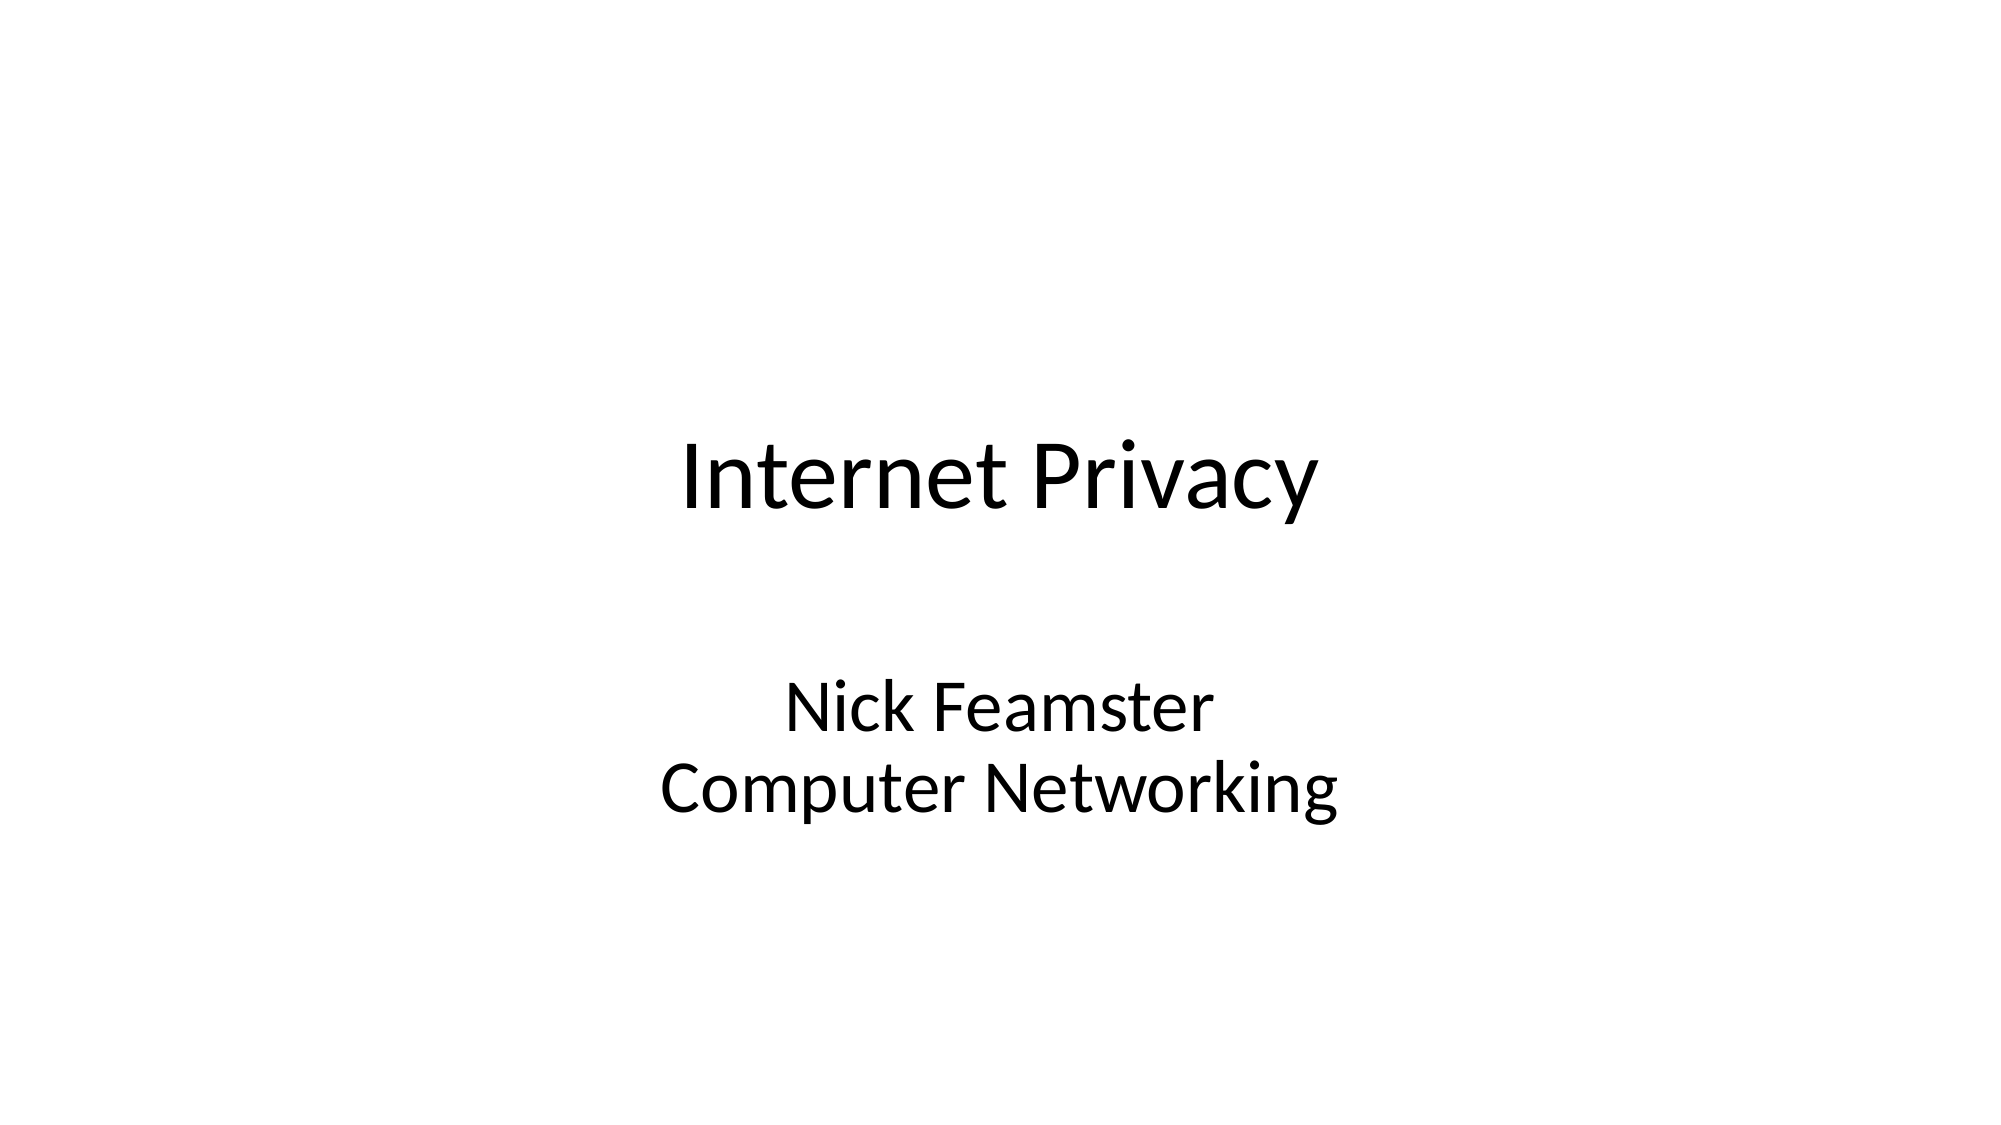

# Internet Privacy
Nick Feamster
Computer Networking